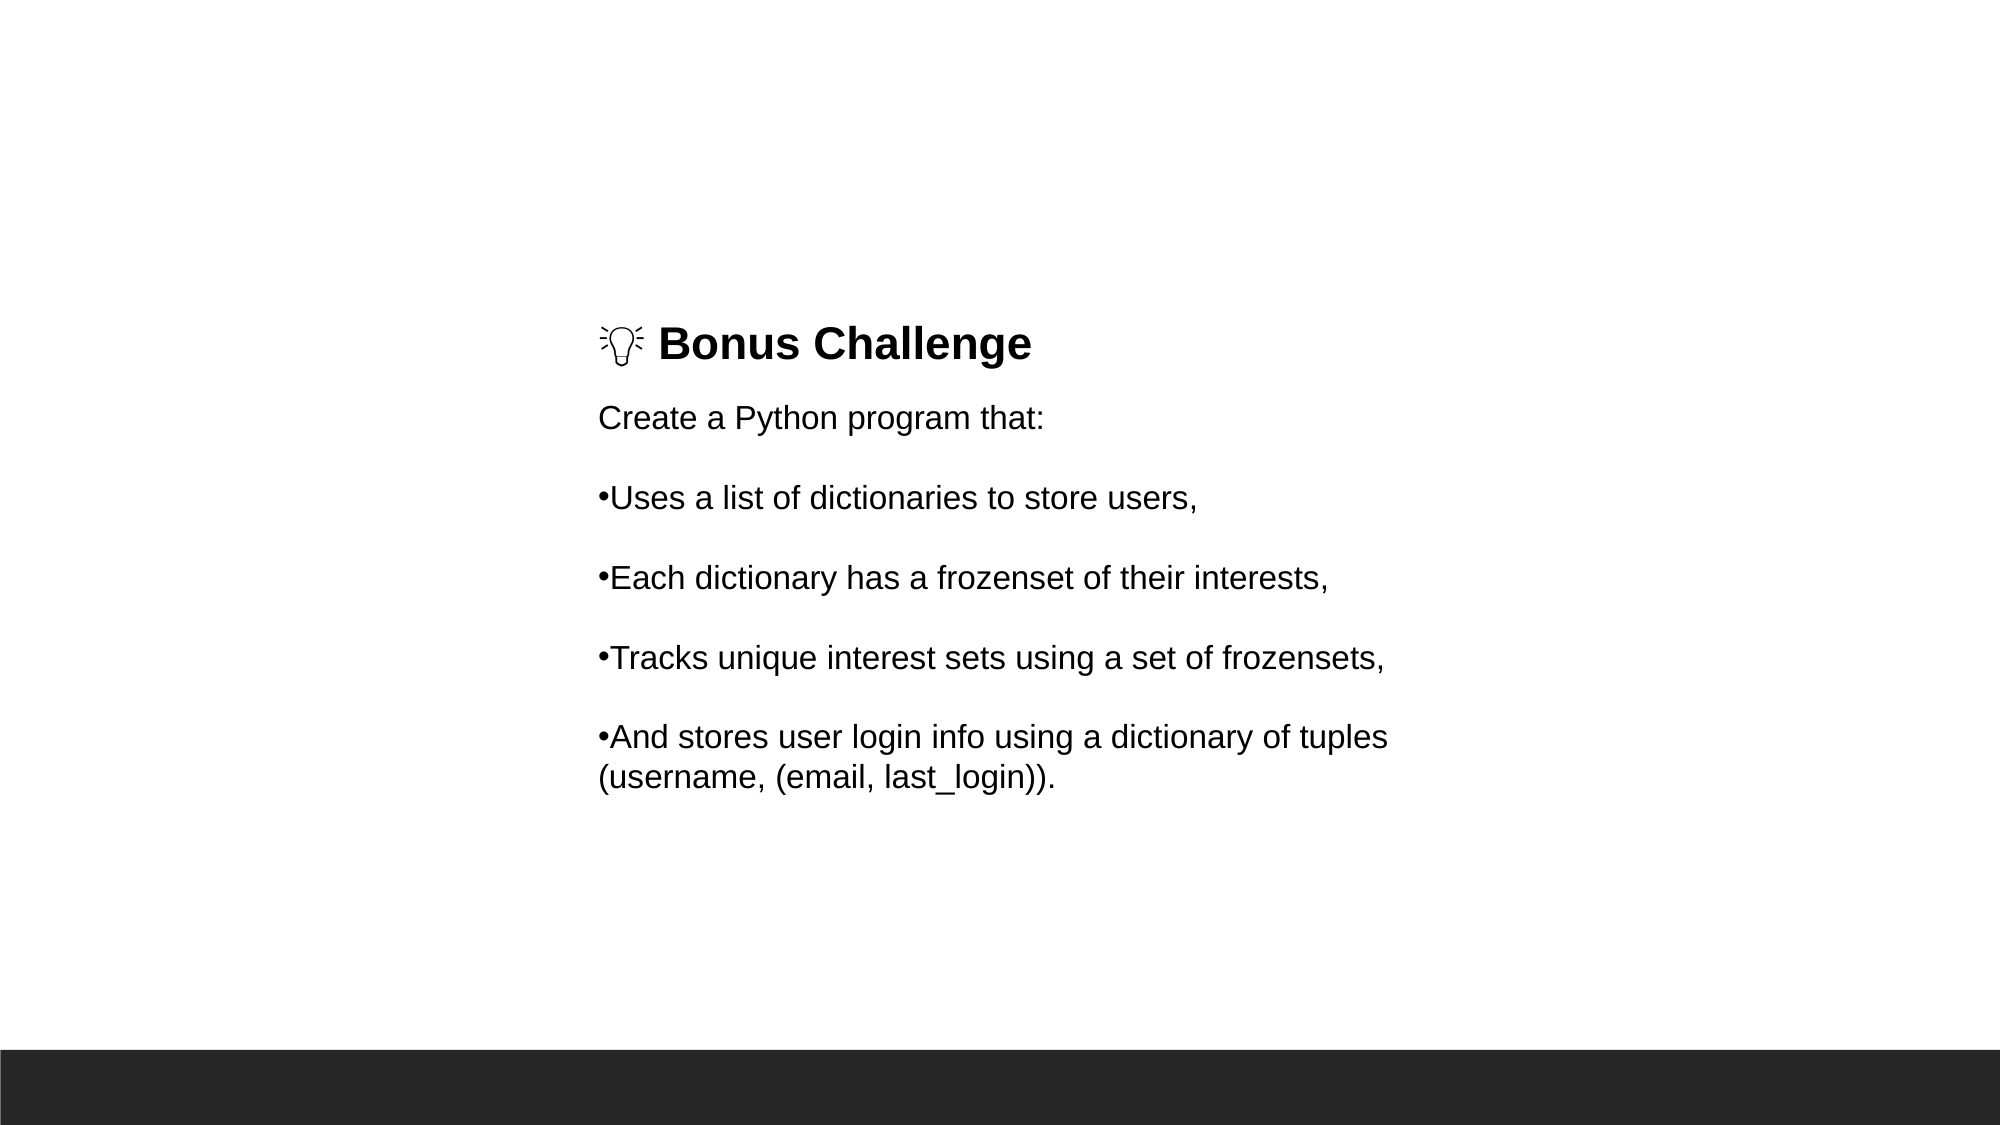

💡 Bonus Challenge
Create a Python program that:

Uses a list of dictionaries to store users,

Each dictionary has a frozenset of their interests,

Tracks unique interest sets using a set of frozensets,

And stores user login info using a dictionary of tuples (username, (email, last_login)).